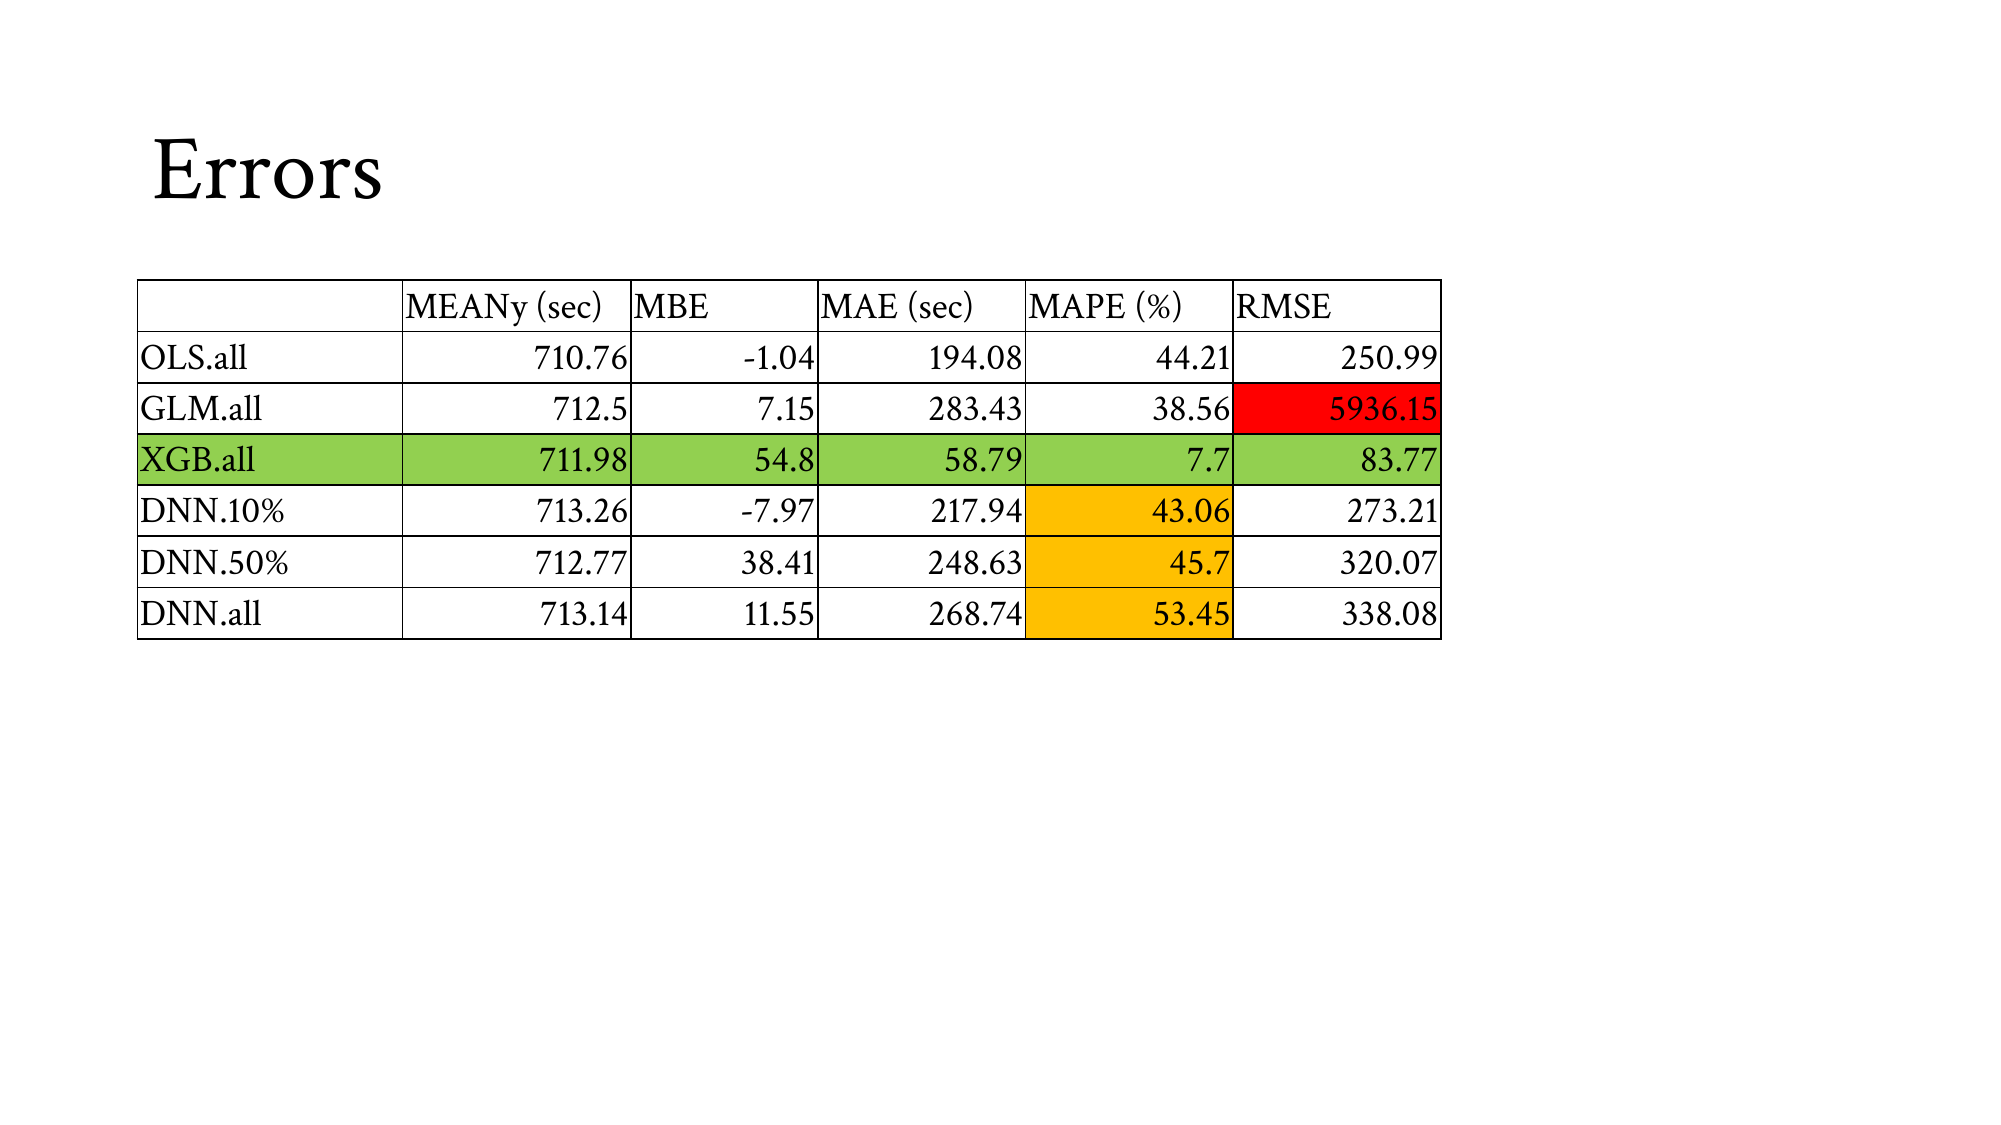

# Errors
|  | MEANy (sec) | MBE | MAE (sec) | MAPE (%) | RMSE |
| --- | --- | --- | --- | --- | --- |
| OLS.all | 710.76 | -1.04 | 194.08 | 44.21 | 250.99 |
| GLM.all | 712.5 | 7.15 | 283.43 | 38.56 | 5936.15 |
| XGB.all | 711.98 | 54.8 | 58.79 | 7.7 | 83.77 |
| DNN.10% | 713.26 | -7.97 | 217.94 | 43.06 | 273.21 |
| DNN.50% | 712.77 | 38.41 | 248.63 | 45.7 | 320.07 |
| DNN.all | 713.14 | 11.55 | 268.74 | 53.45 | 338.08 |